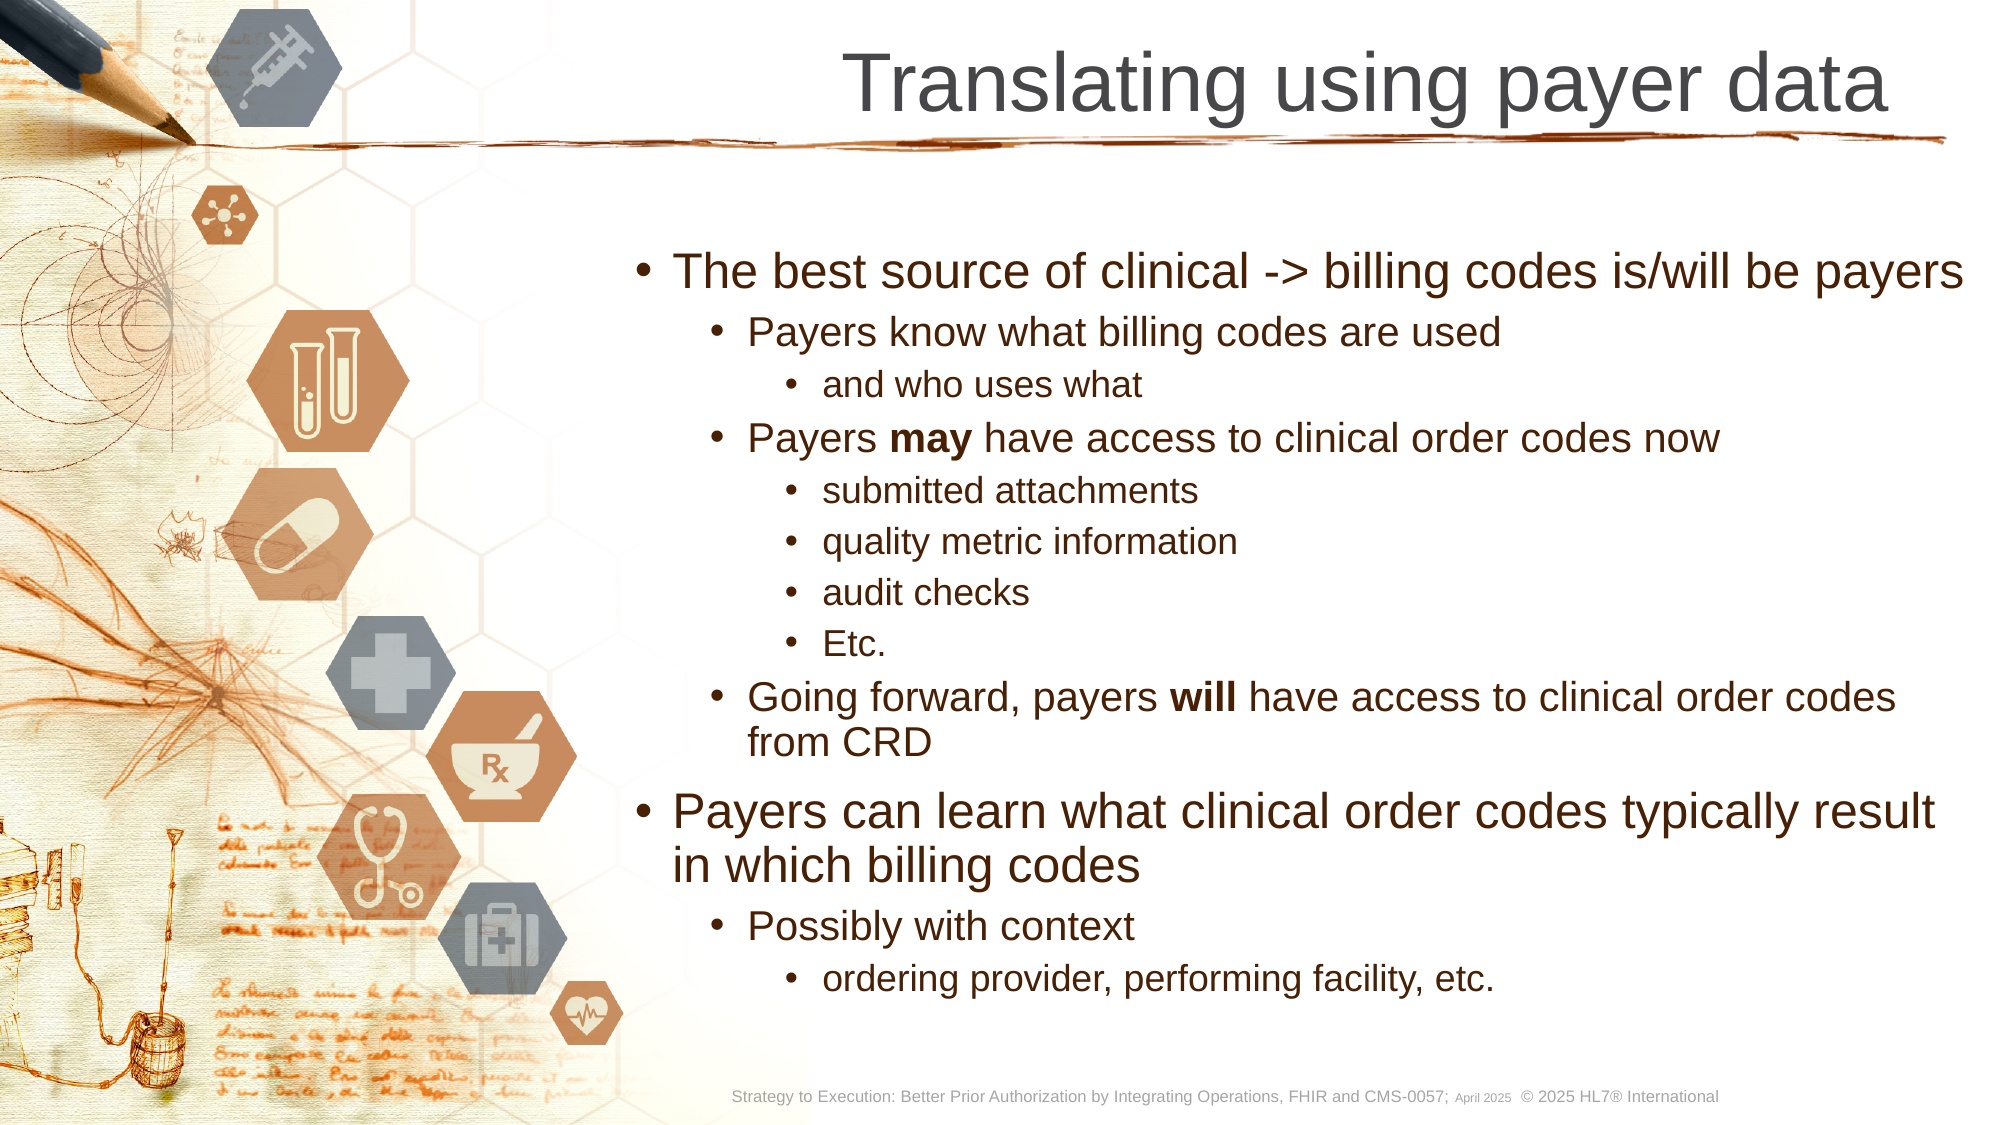

# Translating using payer data
The best source of clinical -> billing codes is/will be payers
Payers know what billing codes are used
and who uses what
Payers may have access to clinical order codes now
submitted attachments
quality metric information
audit checks
Etc.
Going forward, payers will have access to clinical order codes from CRD
Payers can learn what clinical order codes typically result in which billing codes
Possibly with context
ordering provider, performing facility, etc.